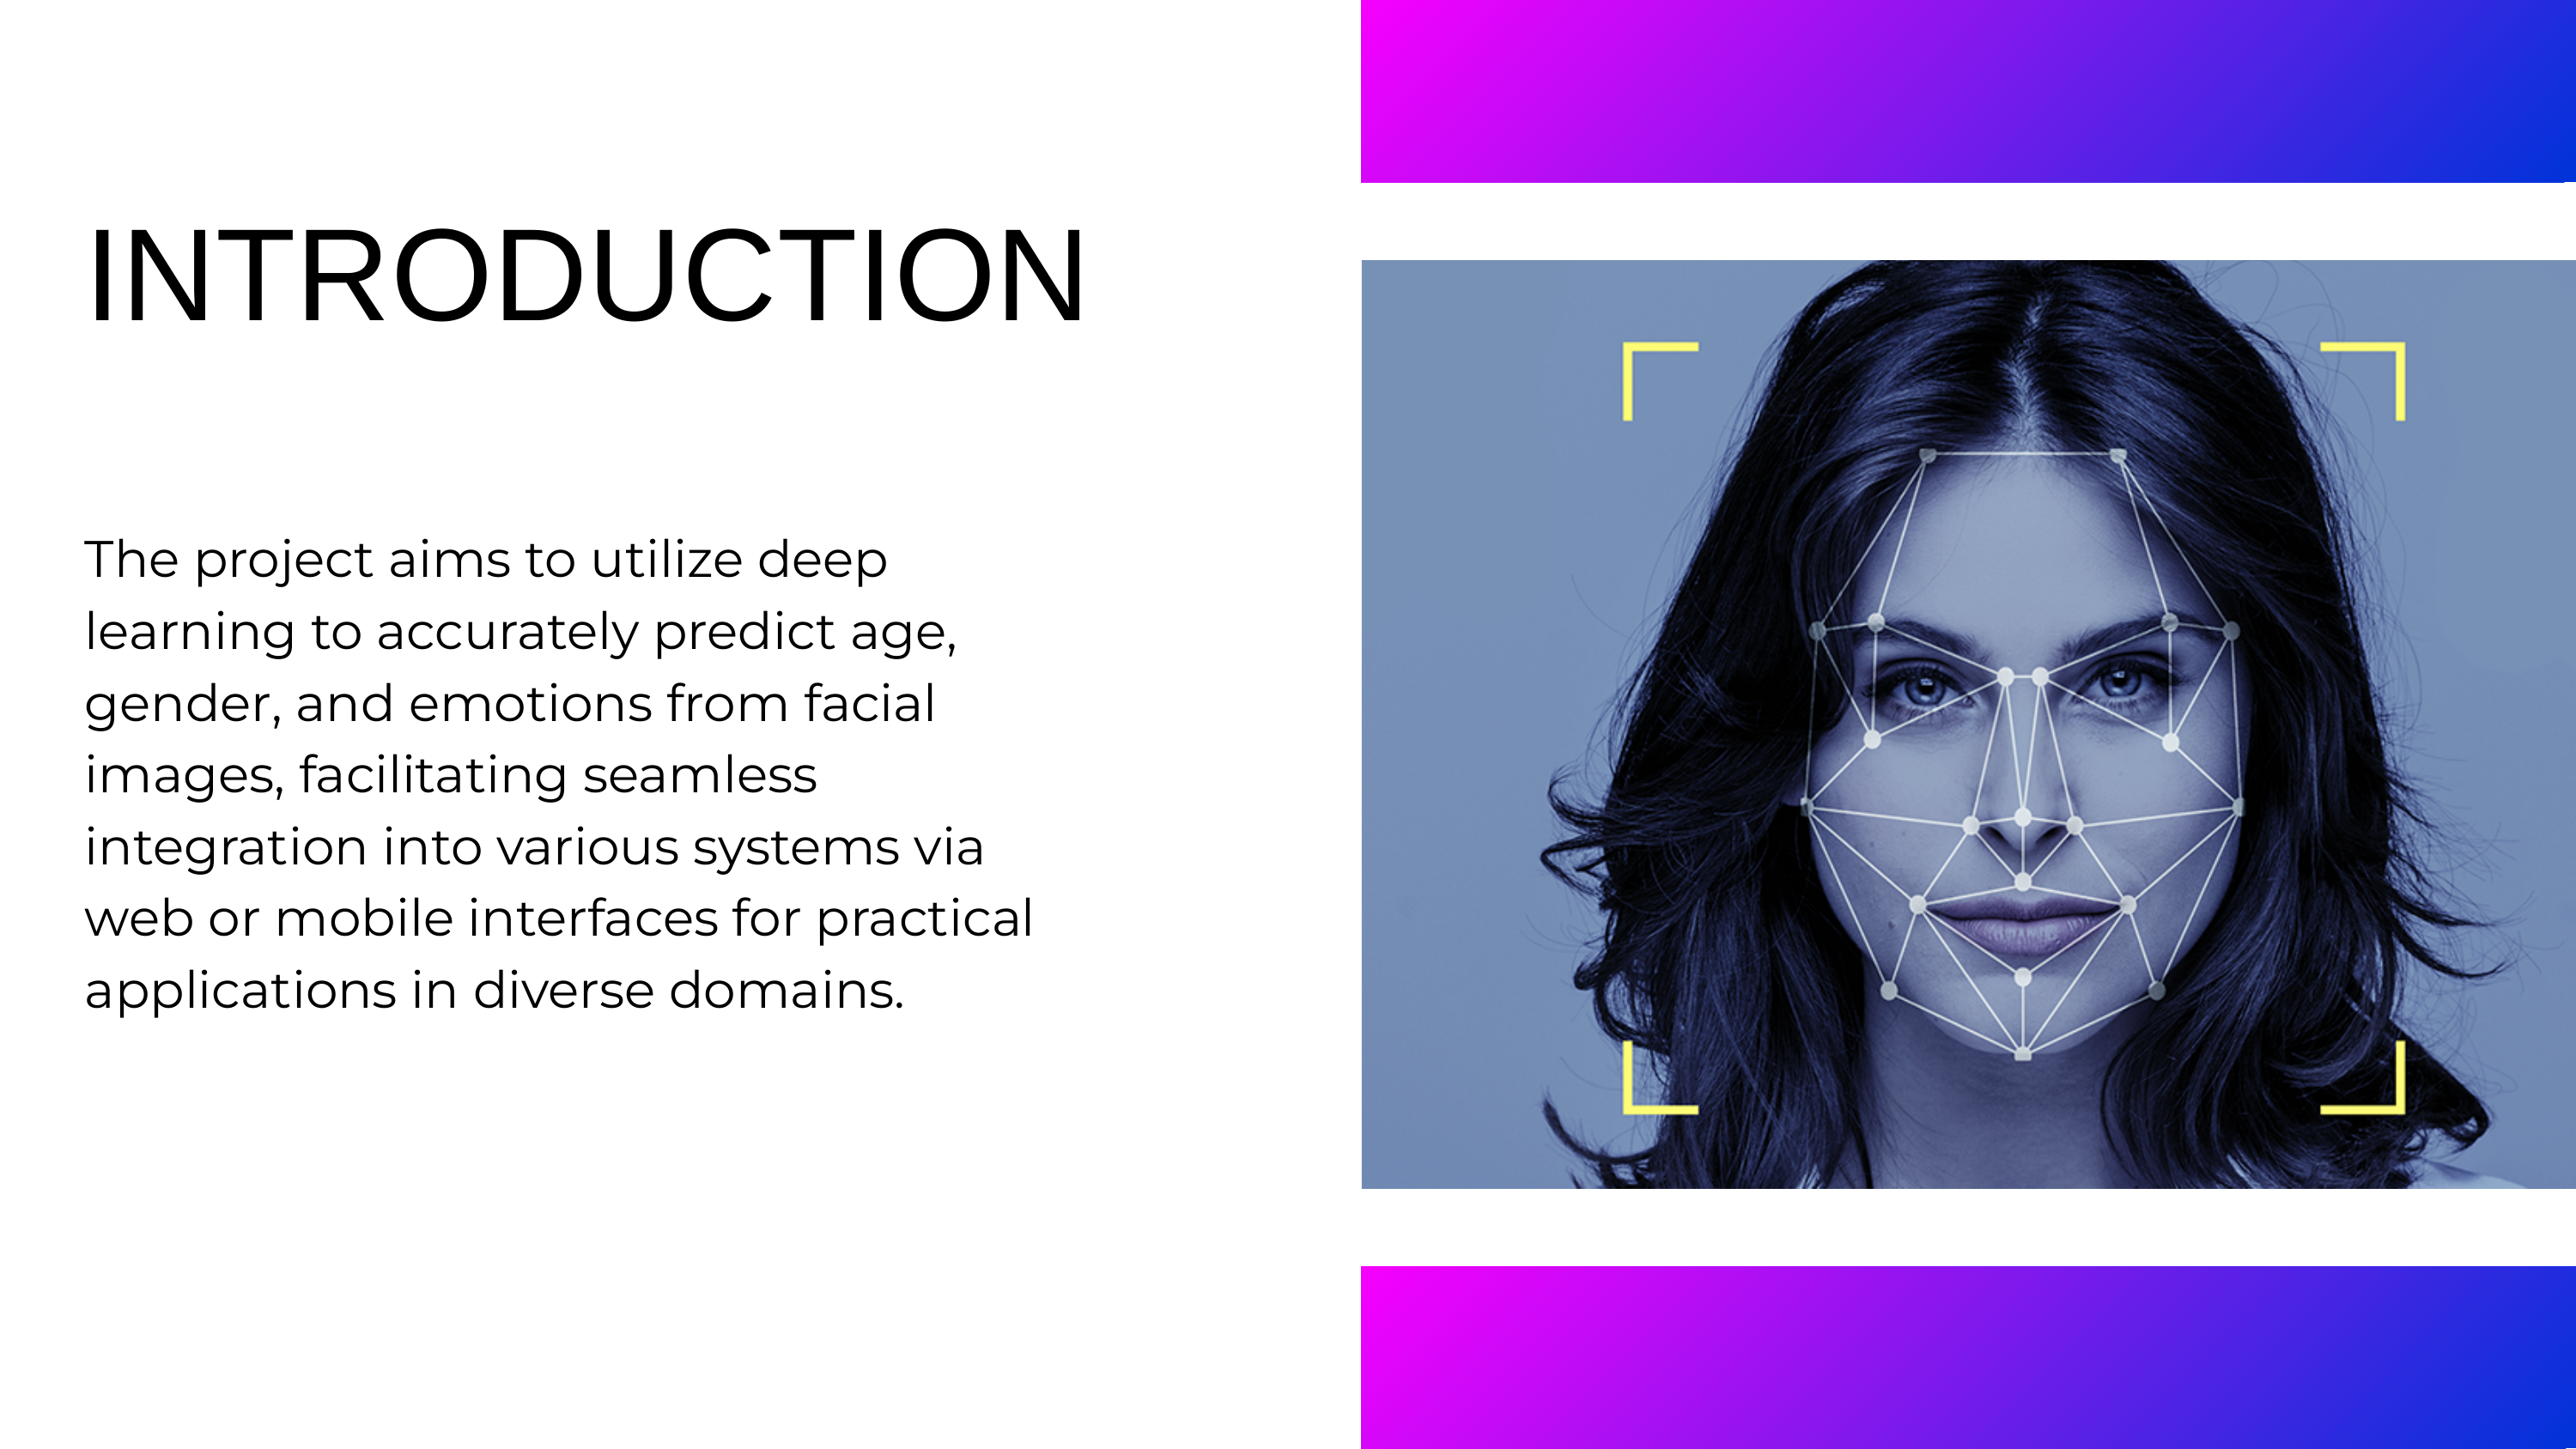

INTRODUCTION

The project aims to utilize deep learning to accurately predict age, gender, and emotions from facial images, facilitating seamless integration into various systems via web or mobile interfaces for practical applications in diverse domains.